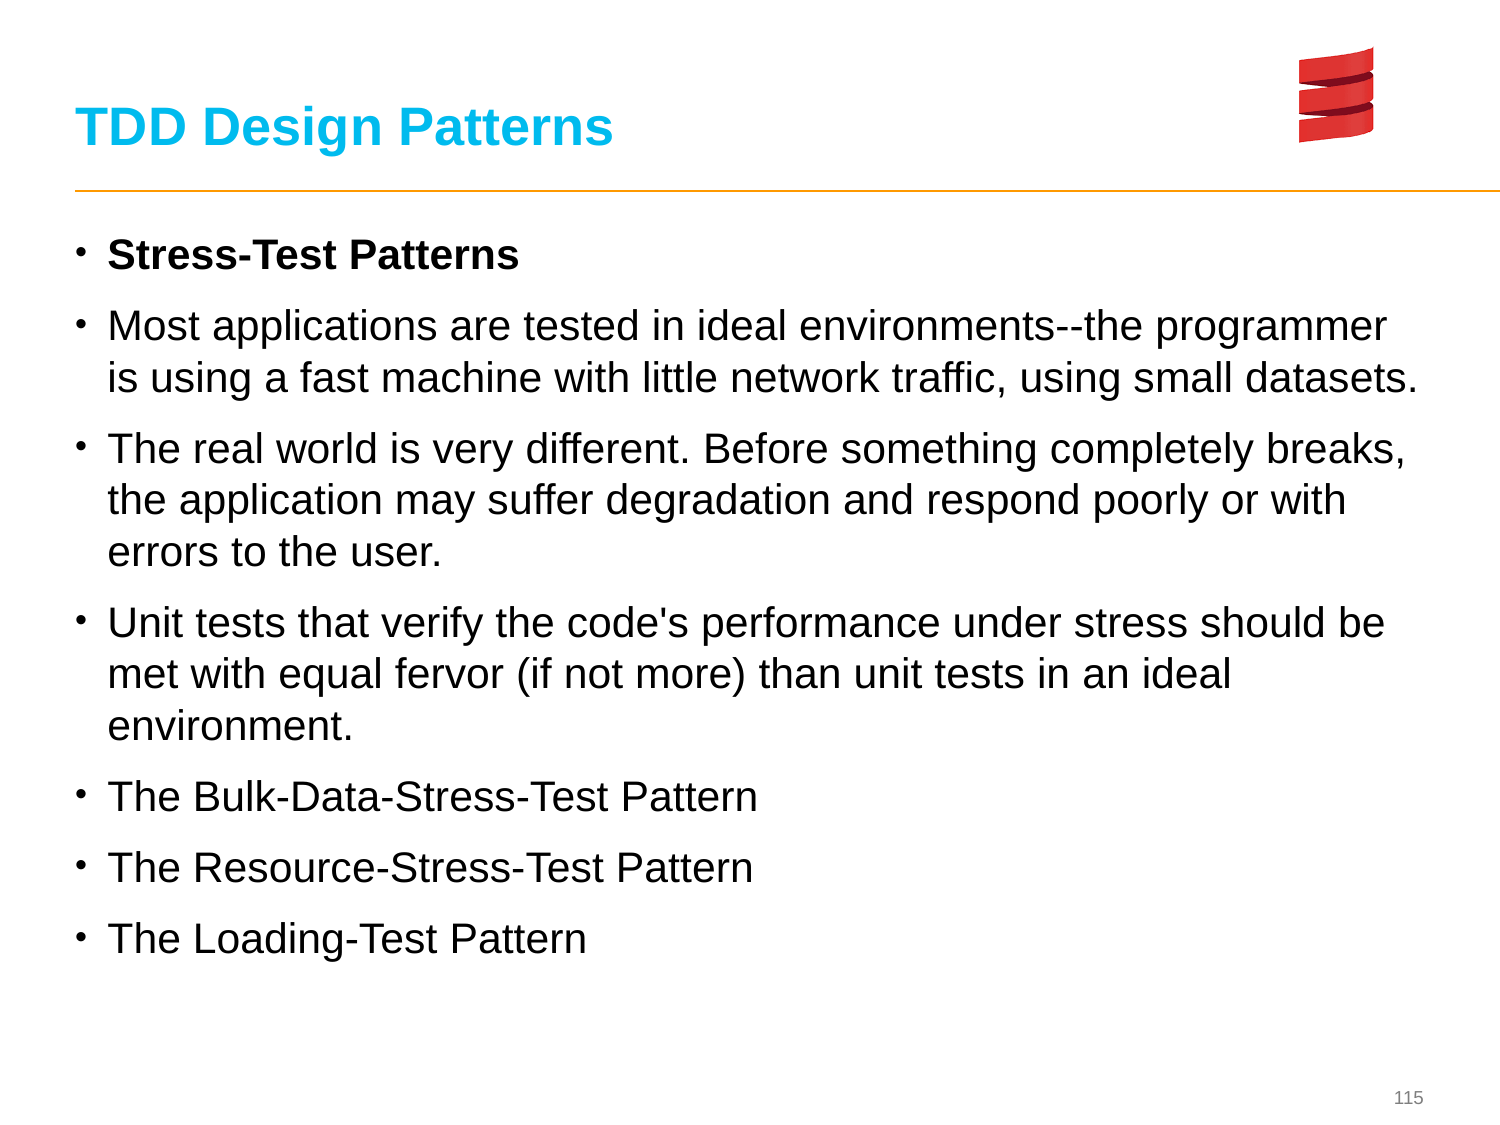

# TDD Design Patterns
Stress-Test Patterns
Most applications are tested in ideal environments--the programmer is using a fast machine with little network traffic, using small datasets.
The real world is very different. Before something completely breaks, the application may suffer degradation and respond poorly or with errors to the user.
Unit tests that verify the code's performance under stress should be met with equal fervor (if not more) than unit tests in an ideal environment.
The Bulk-Data-Stress-Test Pattern
The Resource-Stress-Test Pattern
The Loading-Test Pattern